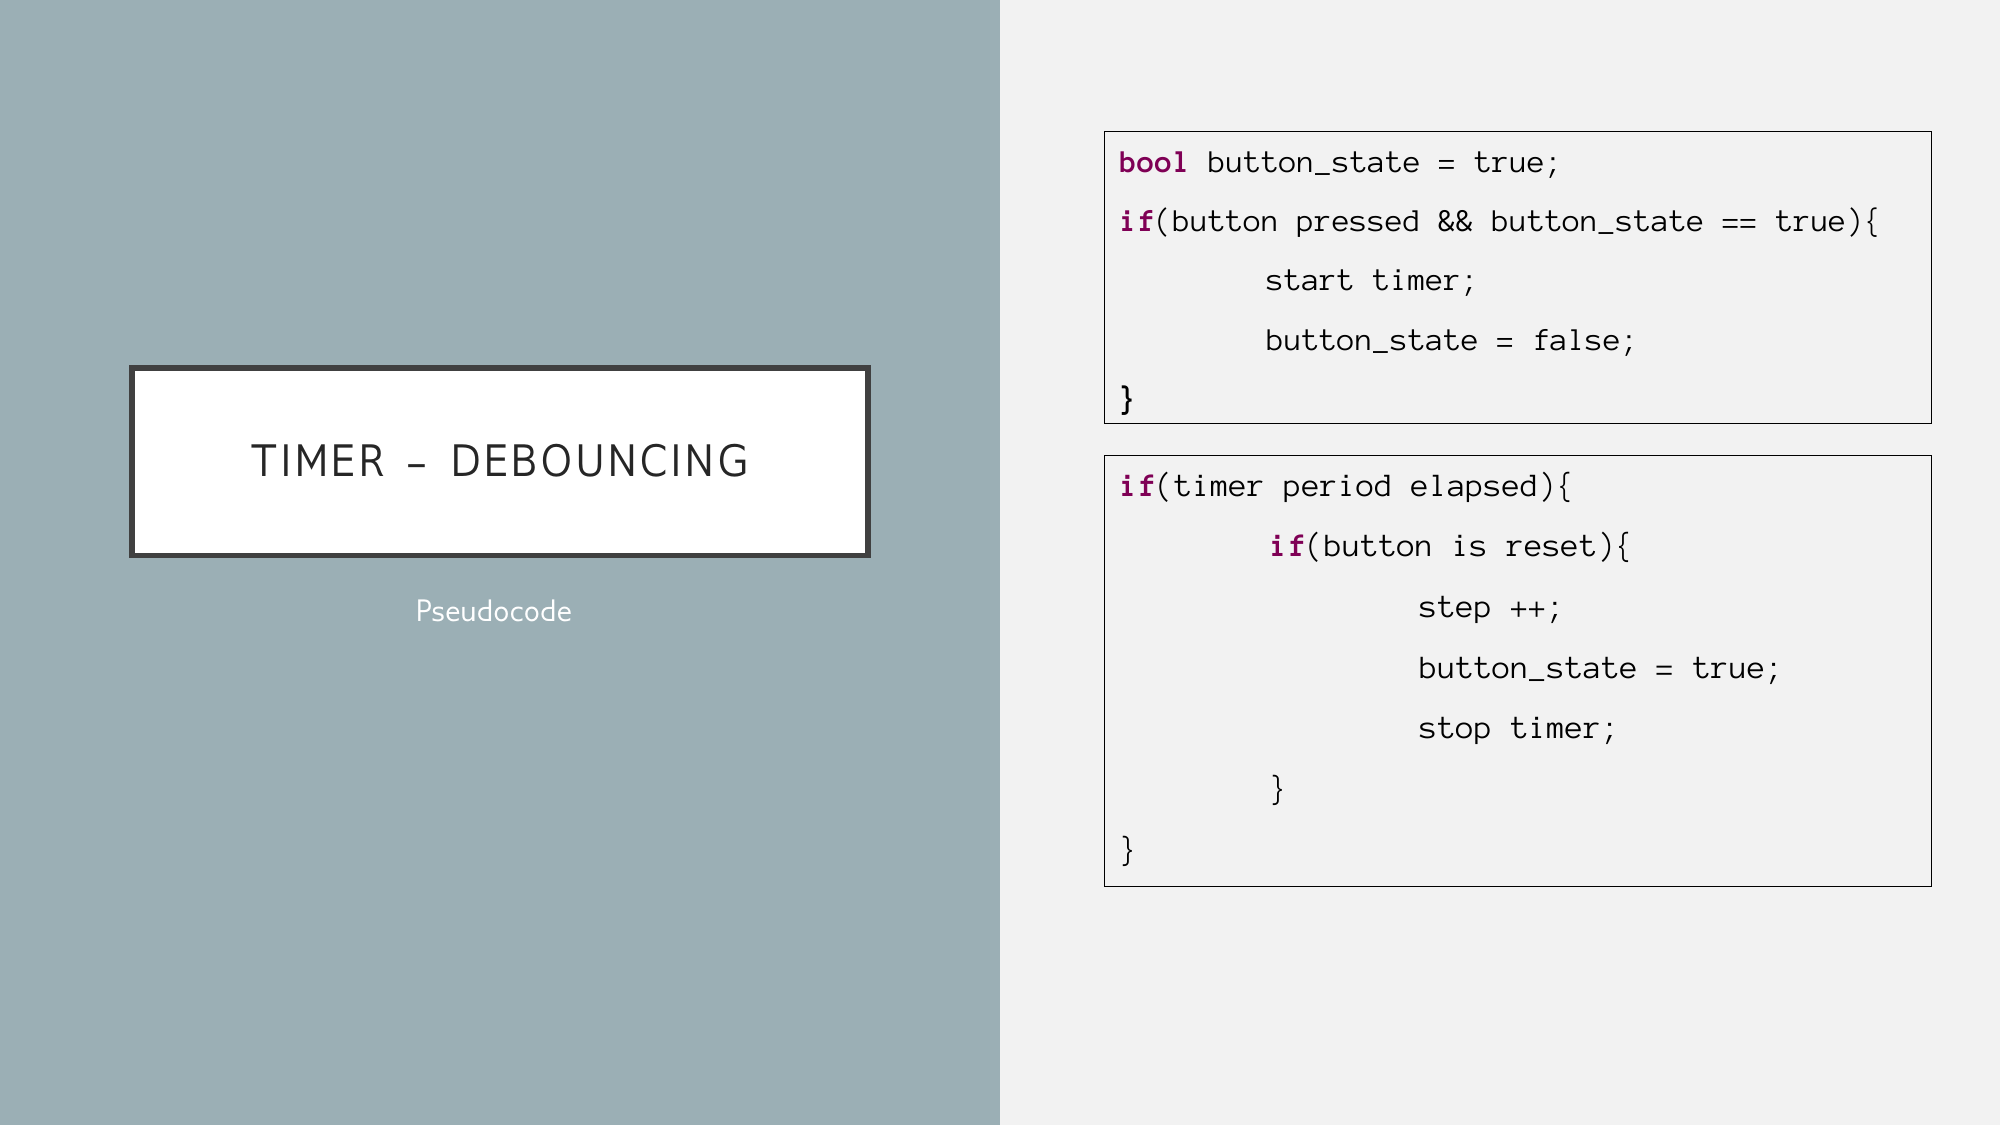

bool button_state = true;
if(button pressed && button_state == true){
	start timer;
	button_state = false;
}

# Timer – debouncing
if(timer period elapsed){
	if(button is reset){
		step ++;
		button_state = true;
		stop timer;
	}
}
Pseudocode